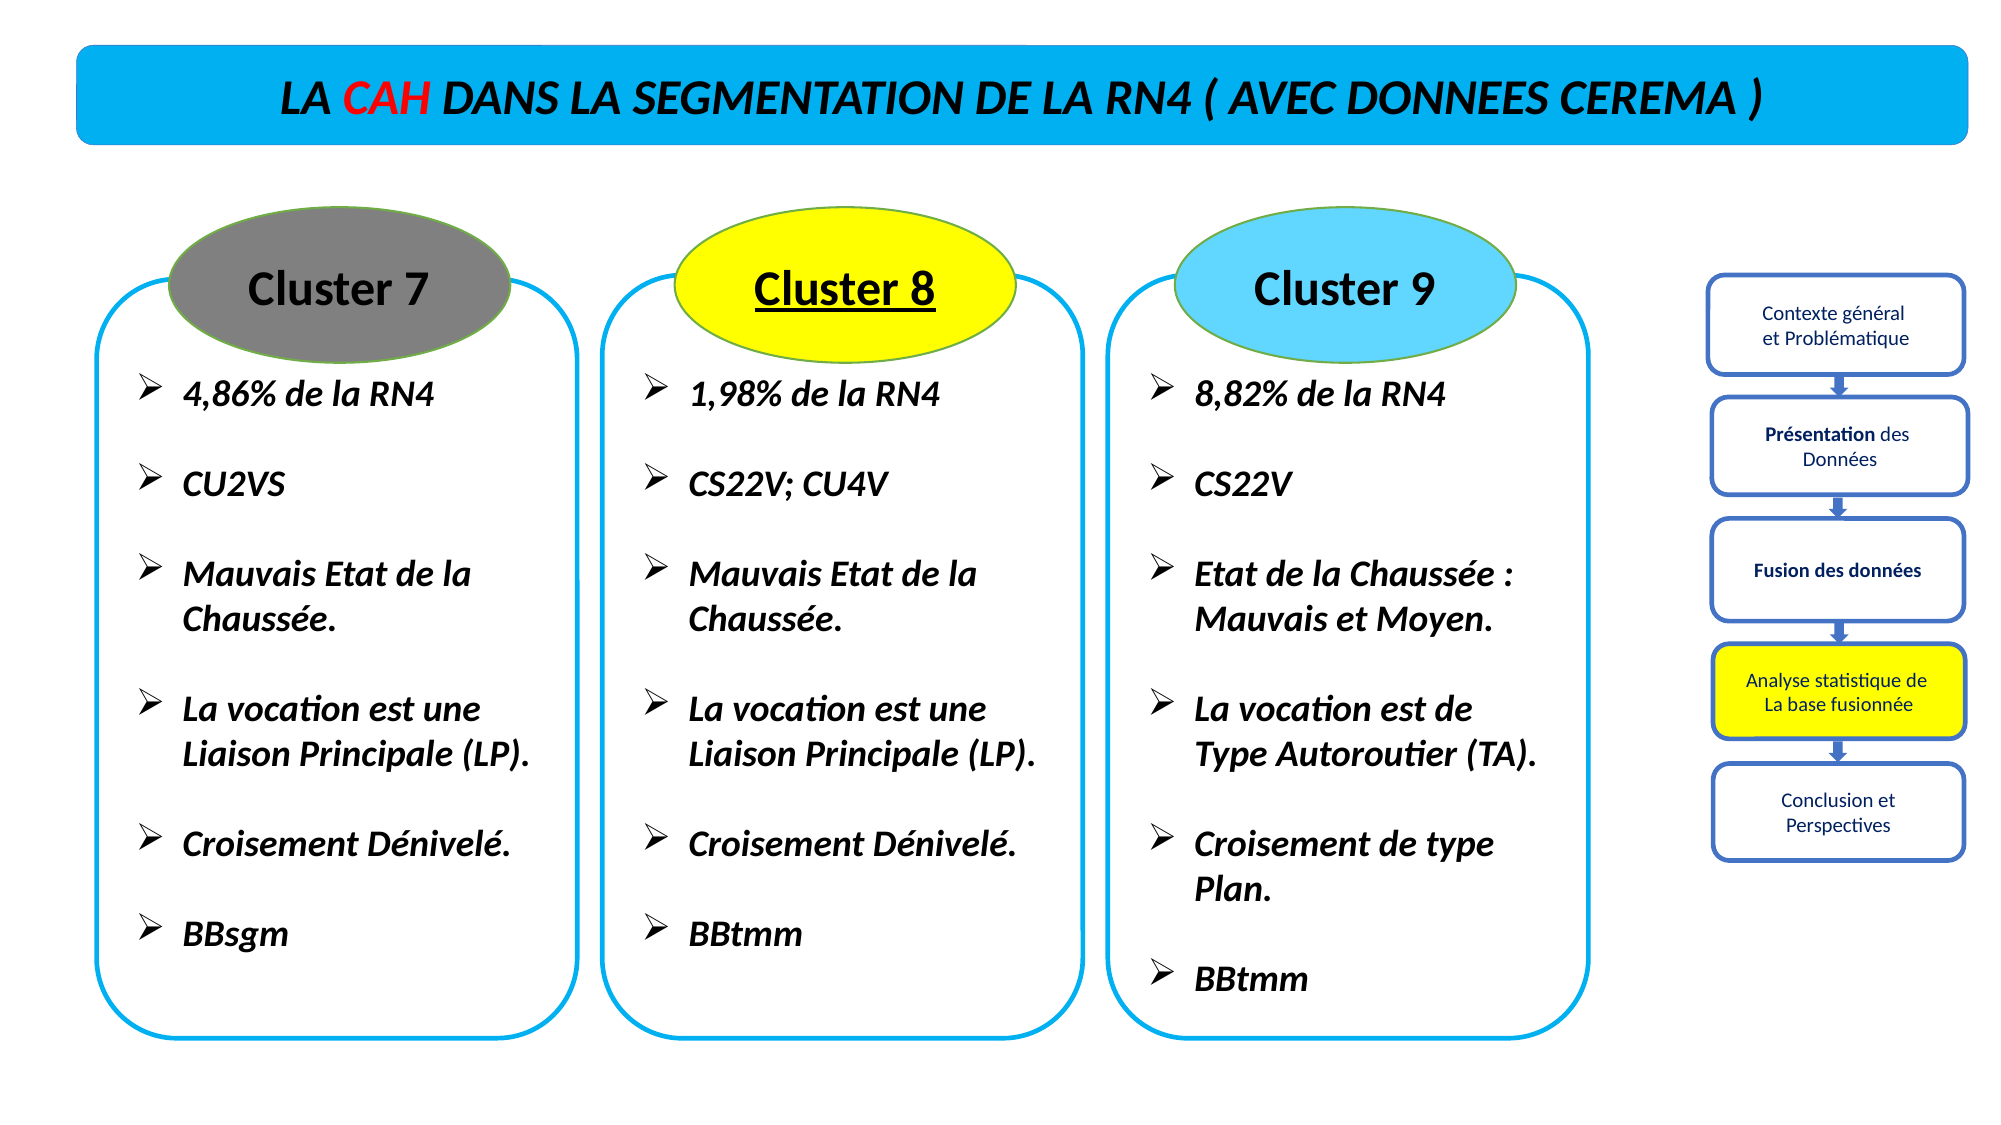

LA CAH DANS LA SEGMENTATION DE LA RN4 ( AVEC DONNEES CEREMA )
Cluster 7
Cluster 8
Cluster 9

Contexte général
et Problématique

4,86% de la RN4

CU2VS

Mauvais Etat de la Chaussée.

La vocation est une Liaison Principale (LP).

Croisement Dénivelé.

BBsgm
1,98% de la RN4

CS22V; CU4V

Mauvais Etat de la Chaussée.

La vocation est une Liaison Principale (LP).

Croisement Dénivelé.

BBtmm
8,82% de la RN4

CS22V

Etat de la Chaussée : Mauvais et Moyen.

La vocation est de Type Autoroutier (TA).

Croisement de type Plan.

BBtmm

Présentation des
Données

Fusion des données

Analyse statistique de
La base fusionnée

Conclusion et Perspectives